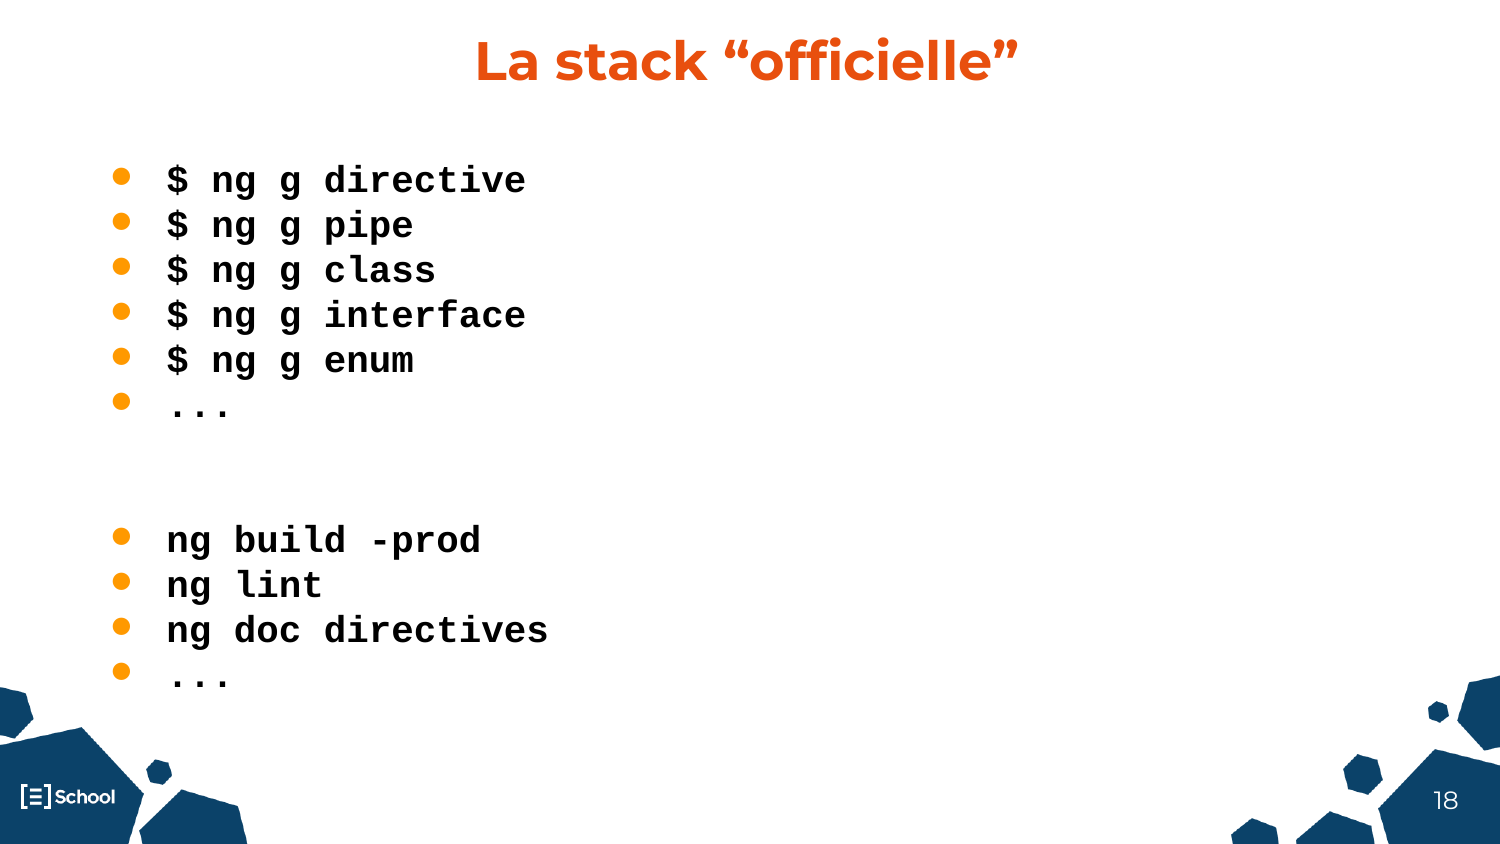

La stack “officielle”
$ ng g directive
$ ng g pipe
$ ng g class
$ ng g interface
$ ng g enum
...

ng build -prod
ng lint
ng doc directives
...

18